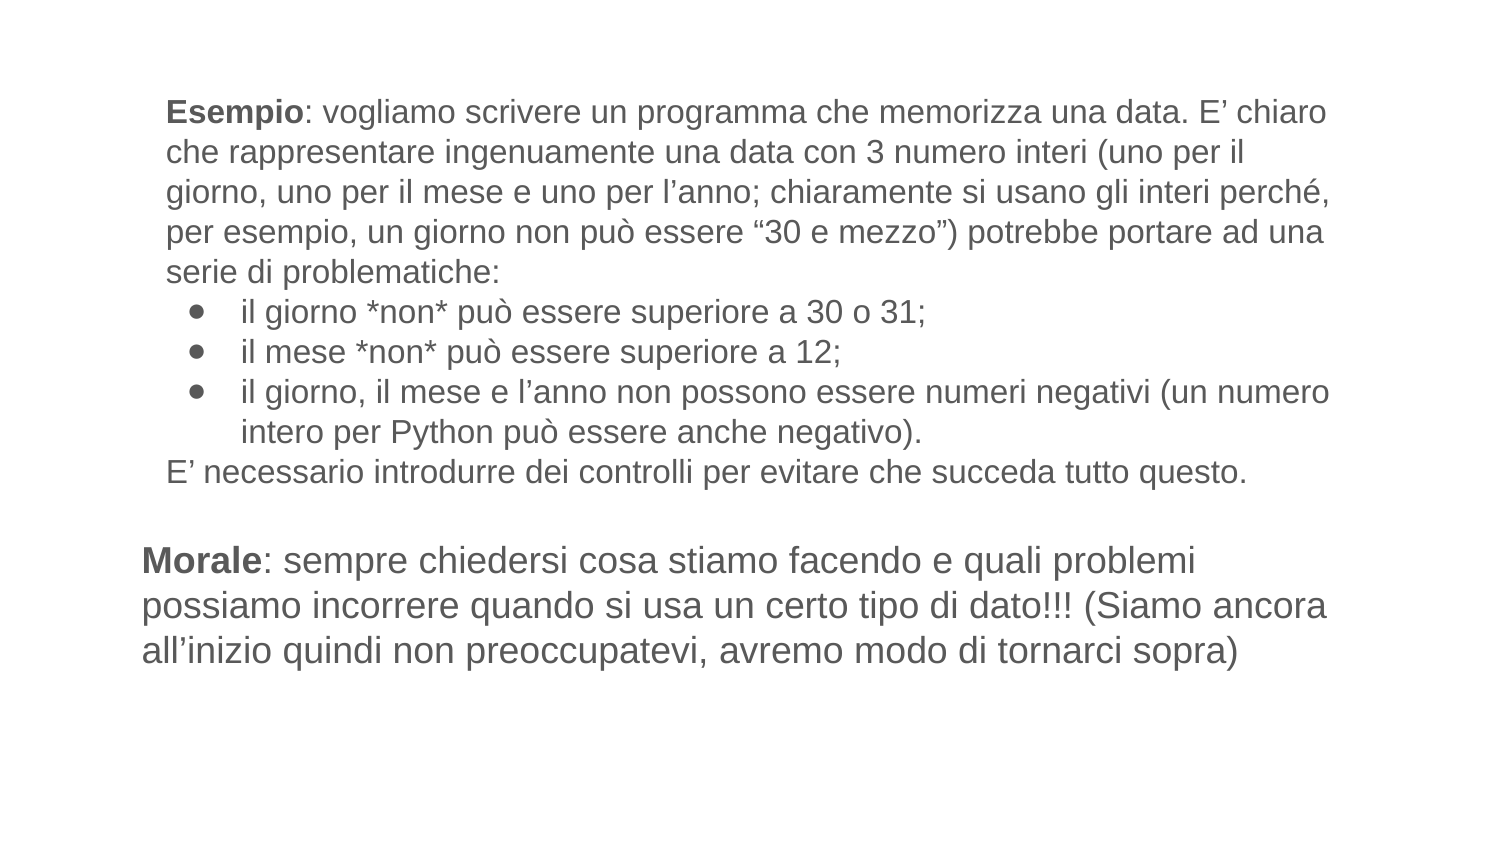

Esempio: vogliamo scrivere un programma che memorizza una data. E’ chiaro che rappresentare ingenuamente una data con 3 numero interi (uno per il giorno, uno per il mese e uno per l’anno; chiaramente si usano gli interi perché, per esempio, un giorno non può essere “30 e mezzo”) potrebbe portare ad una serie di problematiche:
il giorno *non* può essere superiore a 30 o 31;
il mese *non* può essere superiore a 12;
il giorno, il mese e l’anno non possono essere numeri negativi (un numero intero per Python può essere anche negativo).
E’ necessario introdurre dei controlli per evitare che succeda tutto questo.
Morale: sempre chiedersi cosa stiamo facendo e quali problemi possiamo incorrere quando si usa un certo tipo di dato!!! (Siamo ancora all’inizio quindi non preoccupatevi, avremo modo di tornarci sopra)